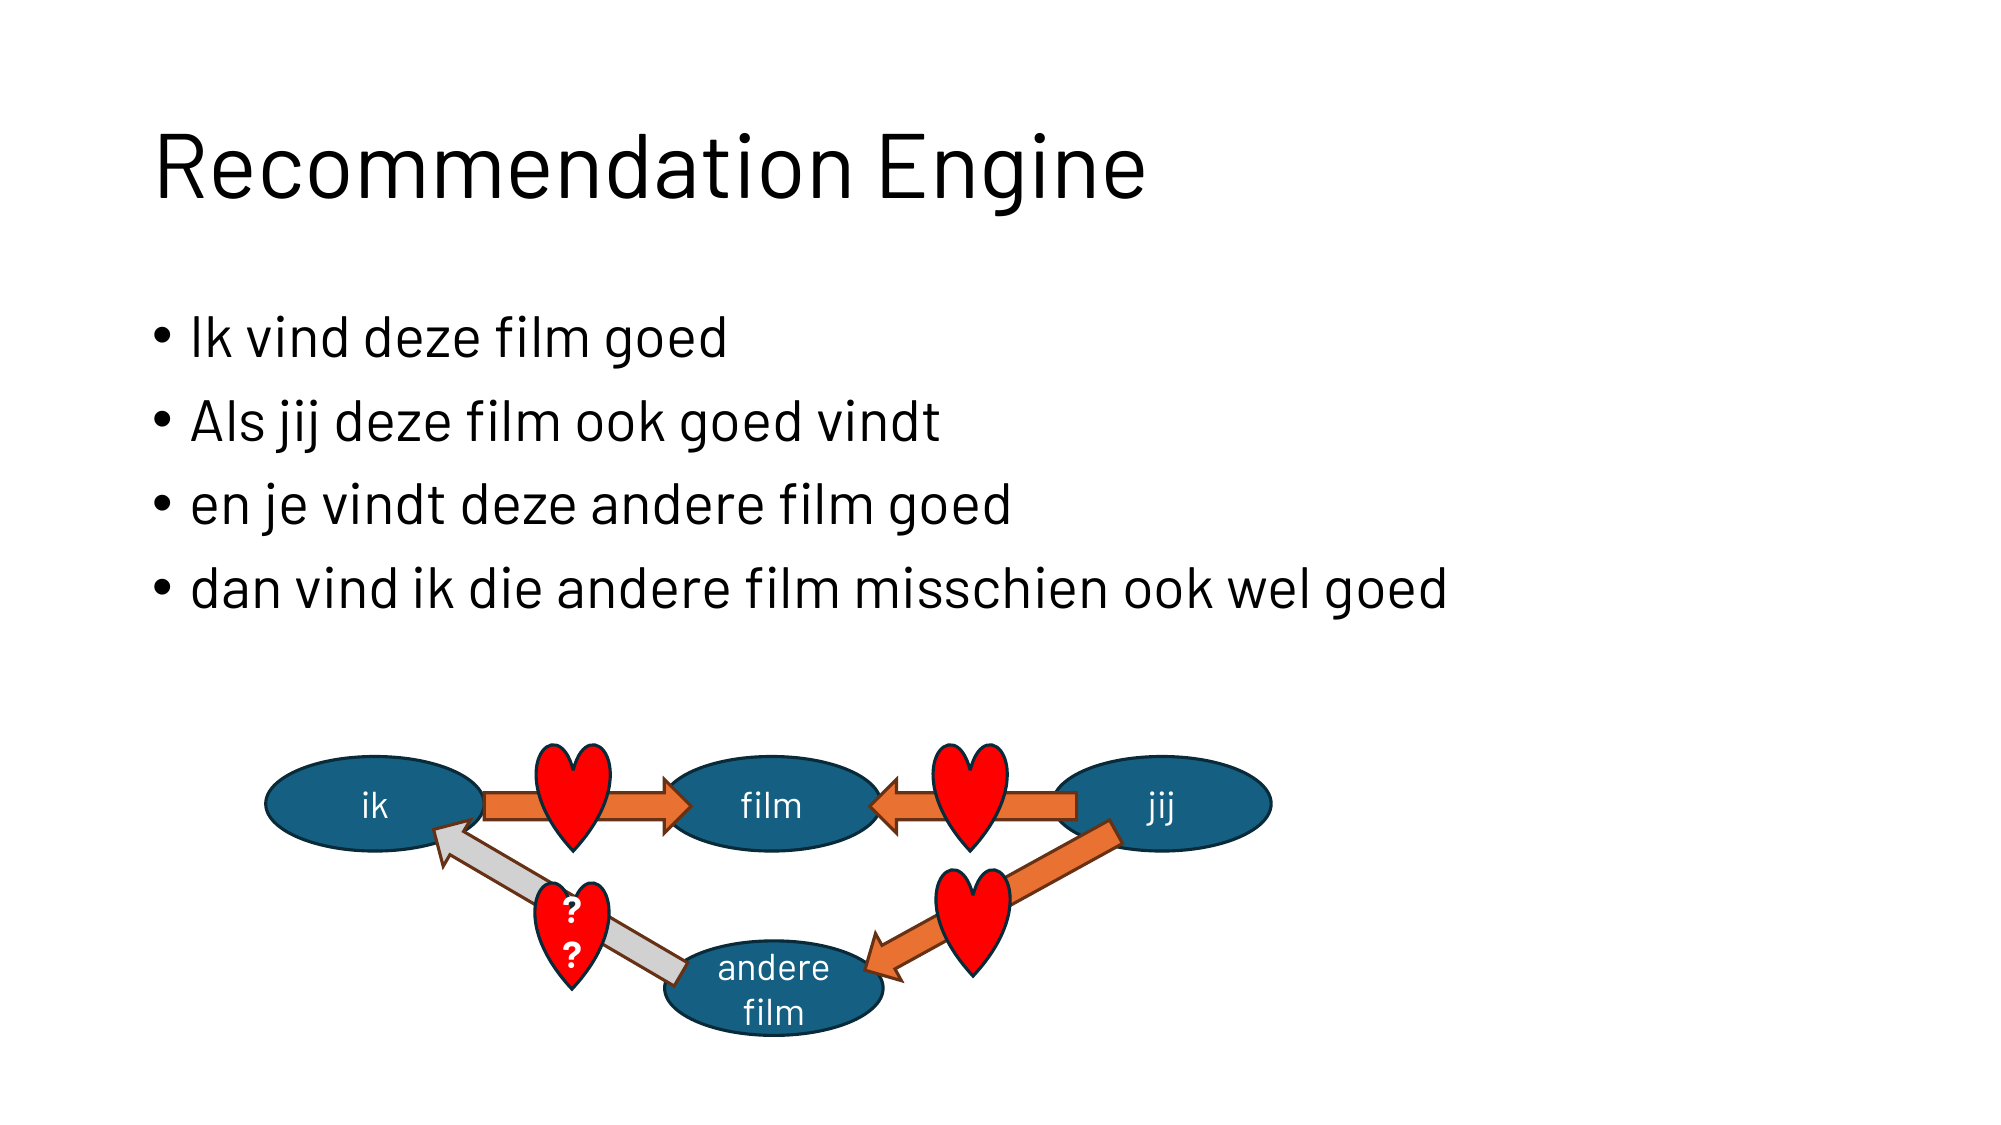

# Recommendation Engine
Ik vind deze film goed
Als jij deze film ook goed vindt
en je vindt deze andere film goed
dan vind ik die andere film misschien ook wel goed

ik
film
jij

??
andere film